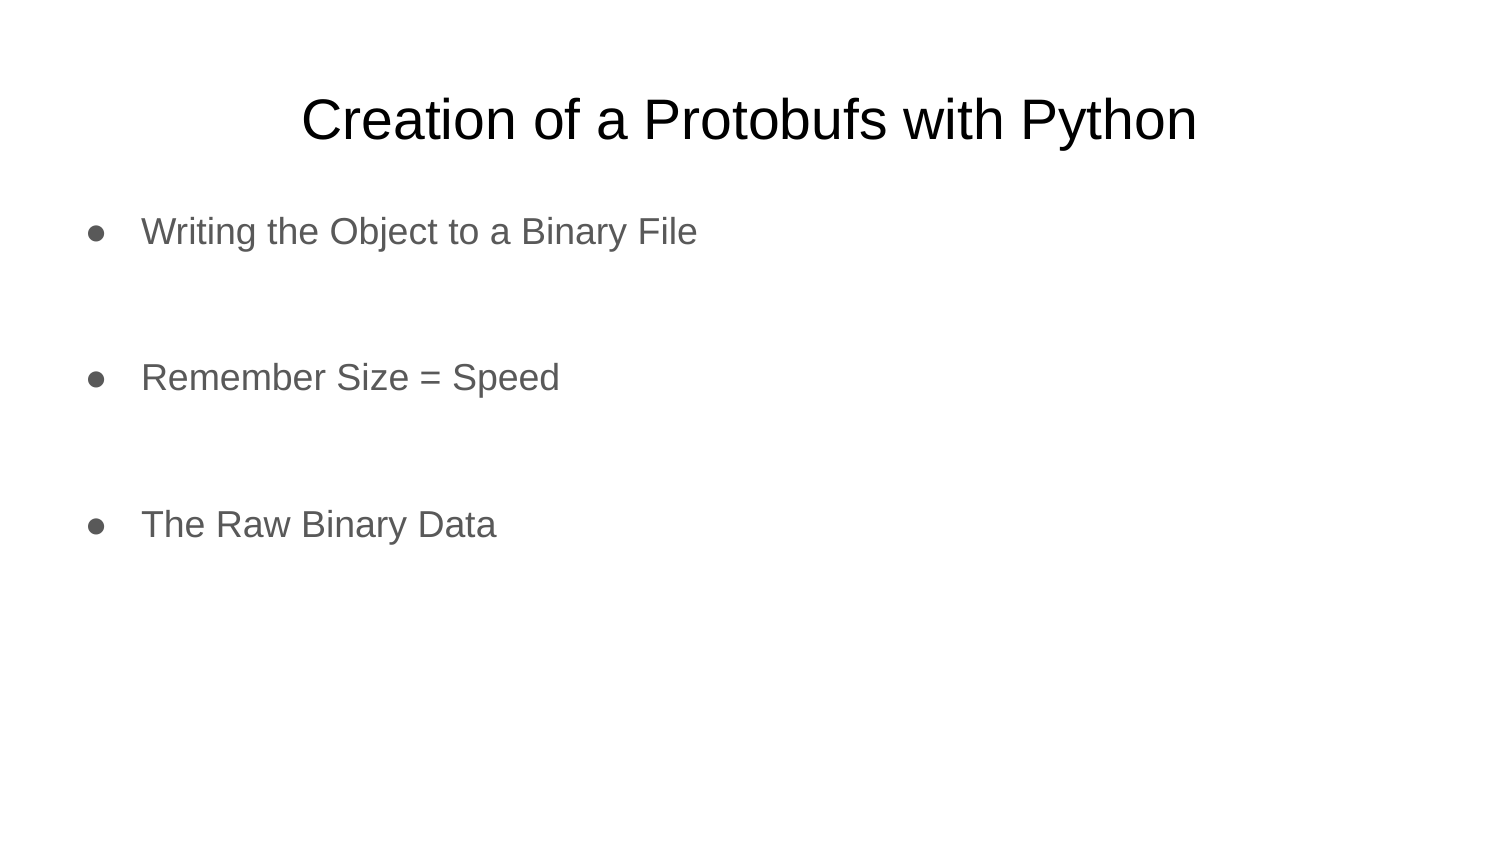

# Creation of a Protobufs with Python
Writing the Object to a Binary File

Remember Size = Speed

The Raw Binary Data